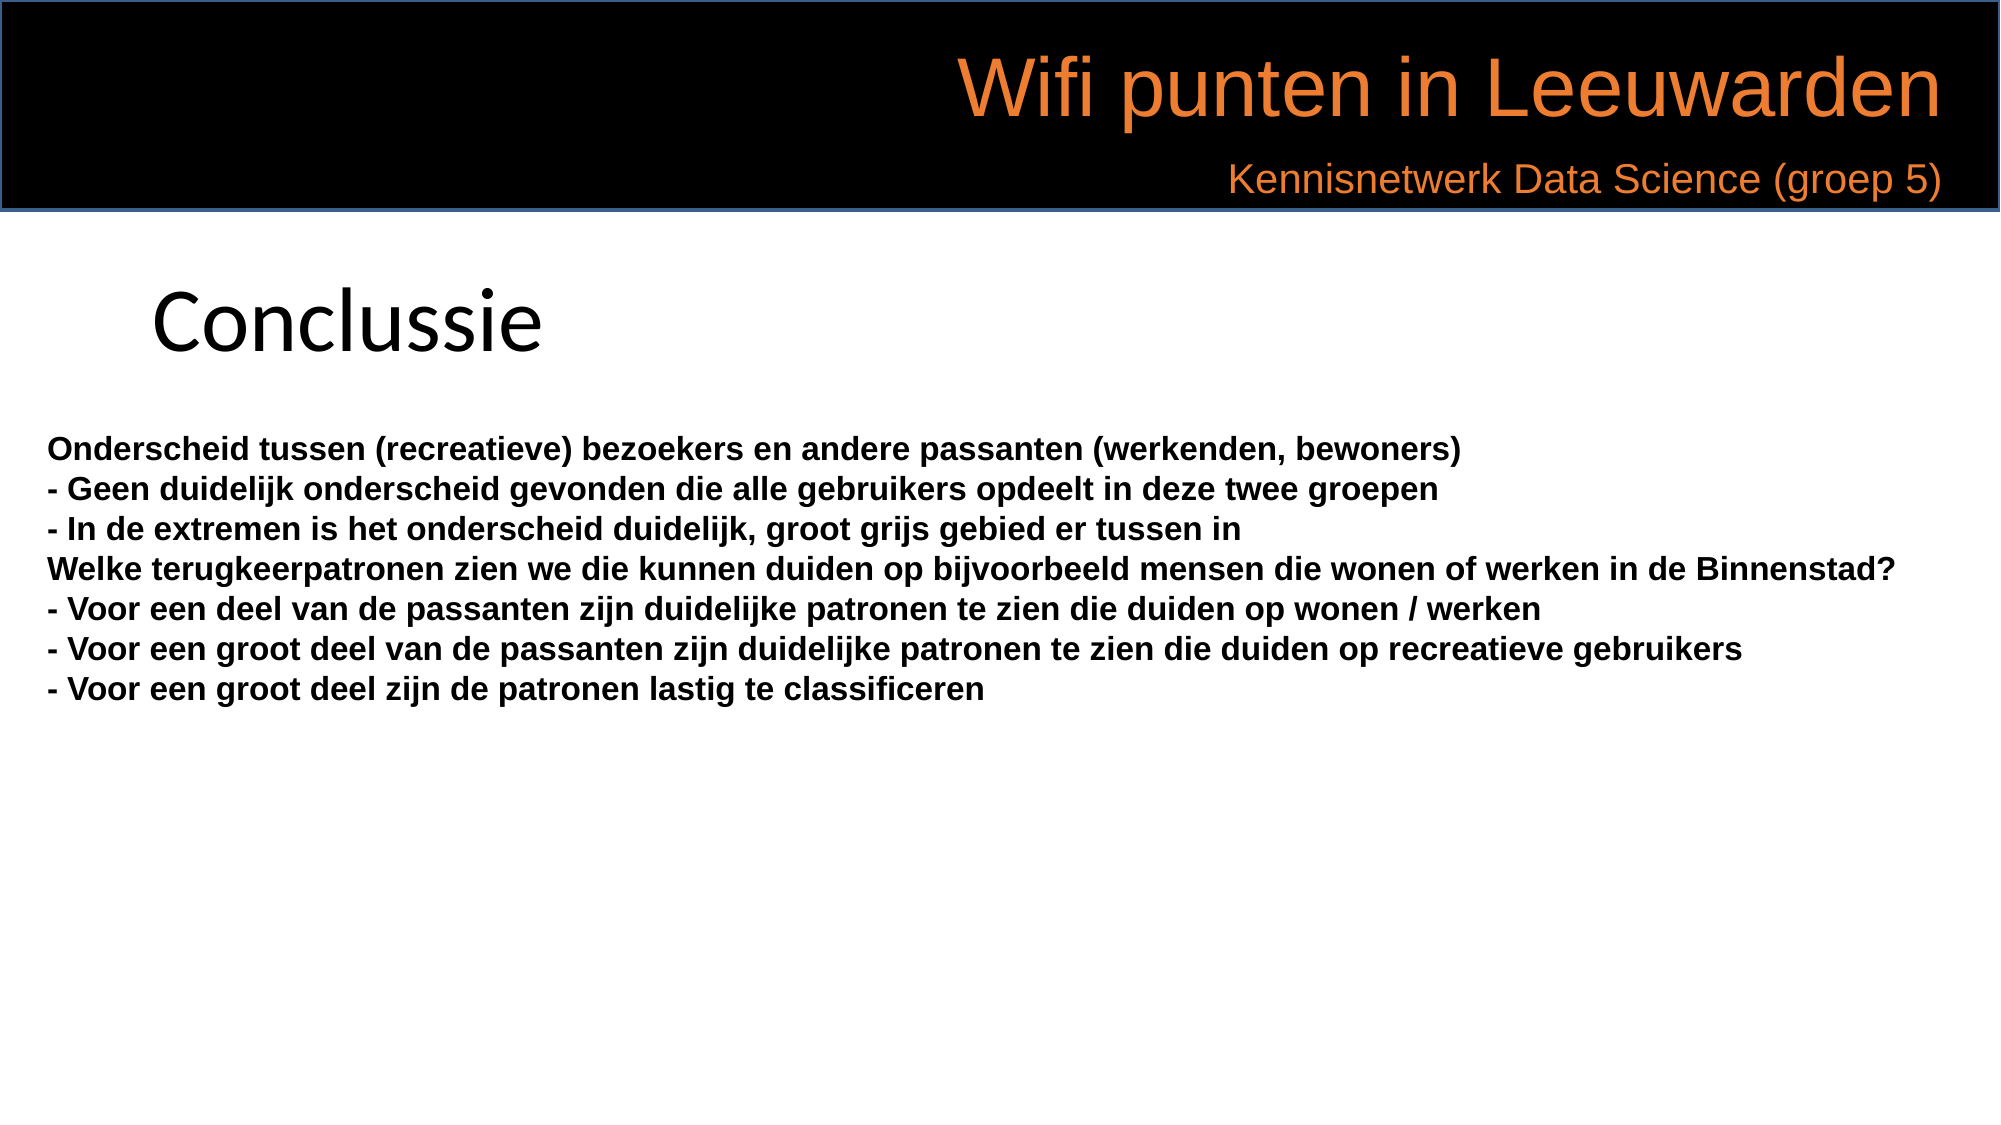

Wifi punten in Leeuwarden
Kennisnetwerk Data Science (groep 5)
Conclussie

Onderscheid tussen (recreatieve) bezoekers en andere passanten (werkenden, bewoners)
- Geen duidelijk onderscheid gevonden die alle gebruikers opdeelt in deze twee groepen
- In de extremen is het onderscheid duidelijk, groot grijs gebied er tussen in
Welke terugkeerpatronen zien we die kunnen duiden op bijvoorbeeld mensen die wonen of werken in de Binnenstad?
- Voor een deel van de passanten zijn duidelijke patronen te zien die duiden op wonen / werken
- Voor een groot deel van de passanten zijn duidelijke patronen te zien die duiden op recreatieve gebruikers
- Voor een groot deel zijn de patronen lastig te classificeren